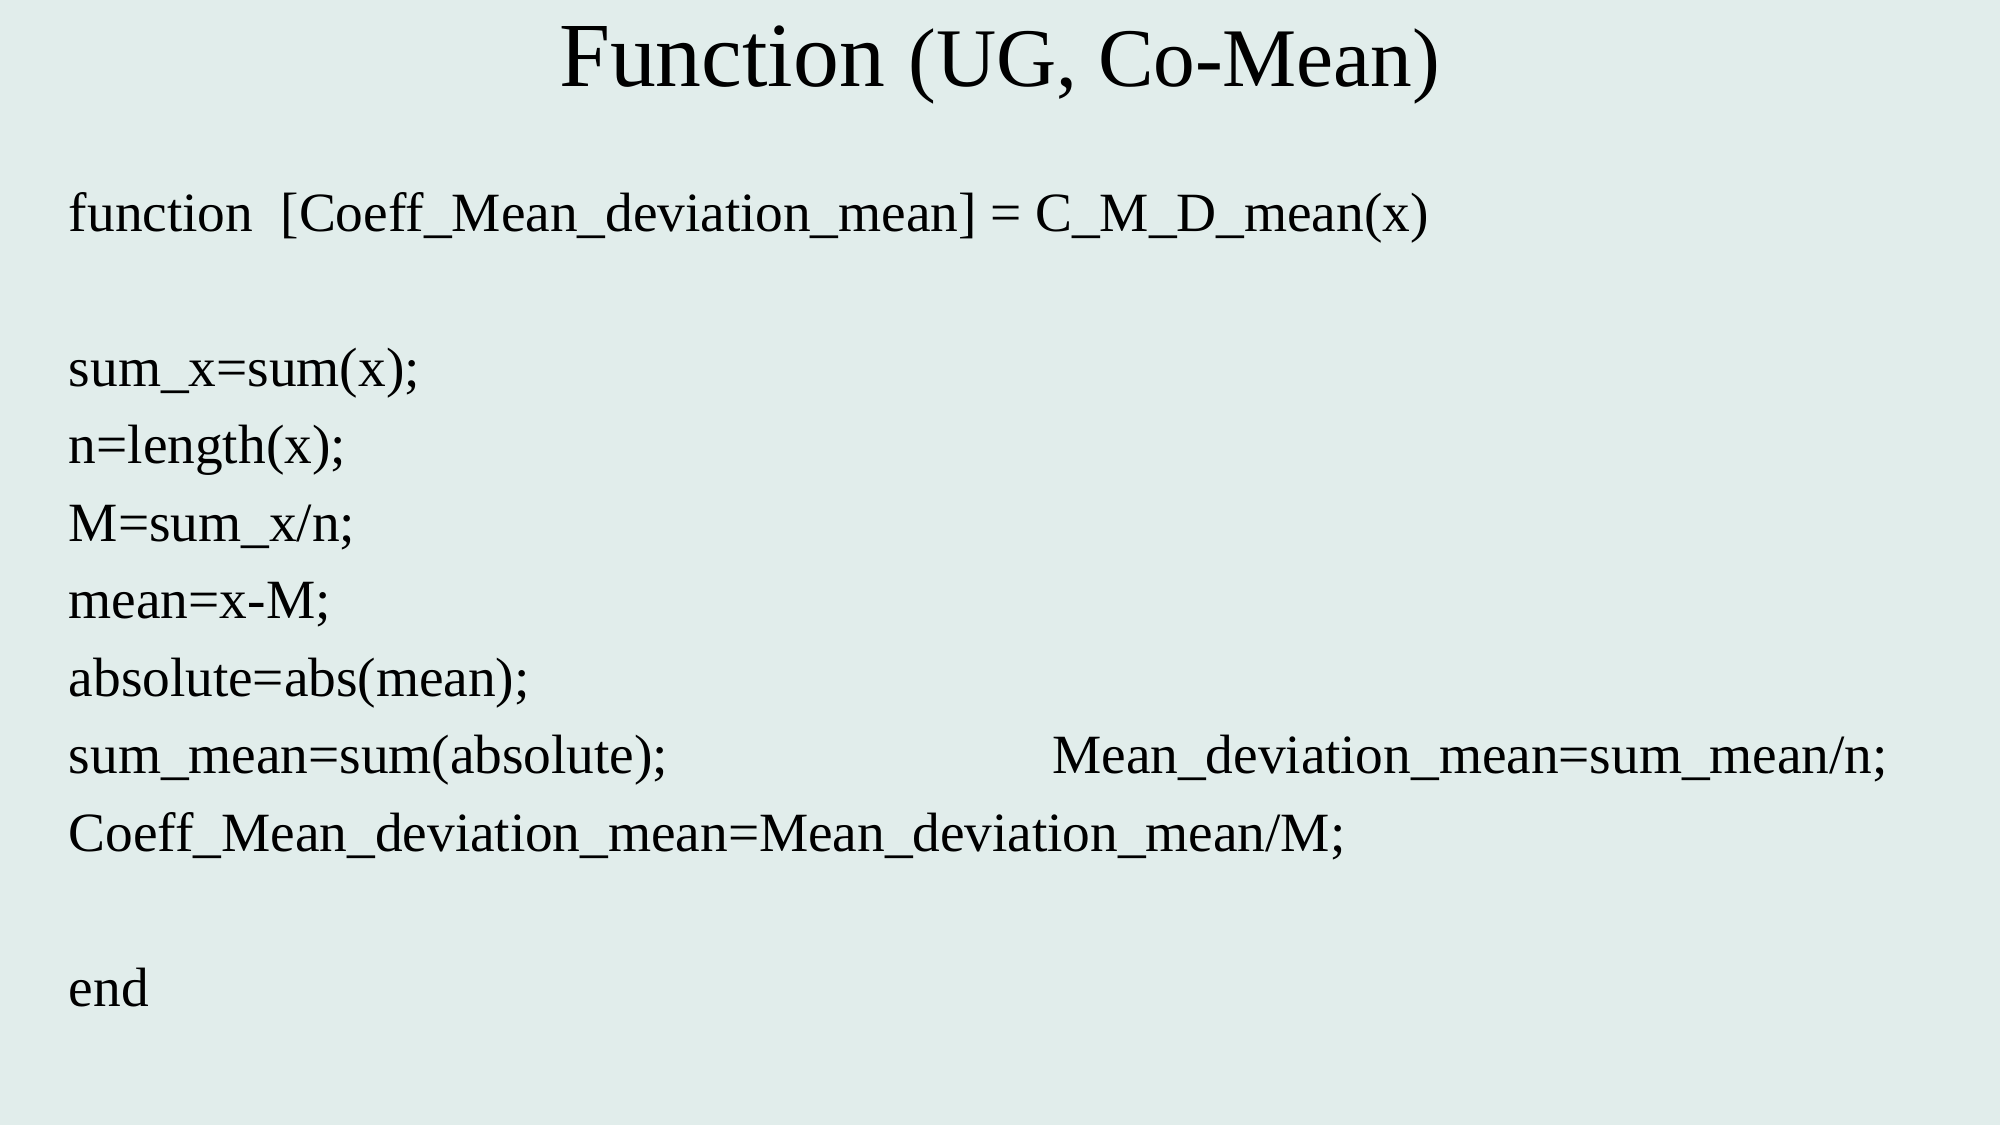

# Function (UG, Co-Mean)
function  [Coeff_Mean_deviation_mean] = C_M_D_mean(x)

sum_x=sum(x);
n=length(x);
M=sum_x/n;
mean=x-M;
absolute=abs(mean);
sum_mean=sum(absolute);                            Mean_deviation_mean=sum_mean/n;
Coeff_Mean_deviation_mean=Mean_deviation_mean/M;

end